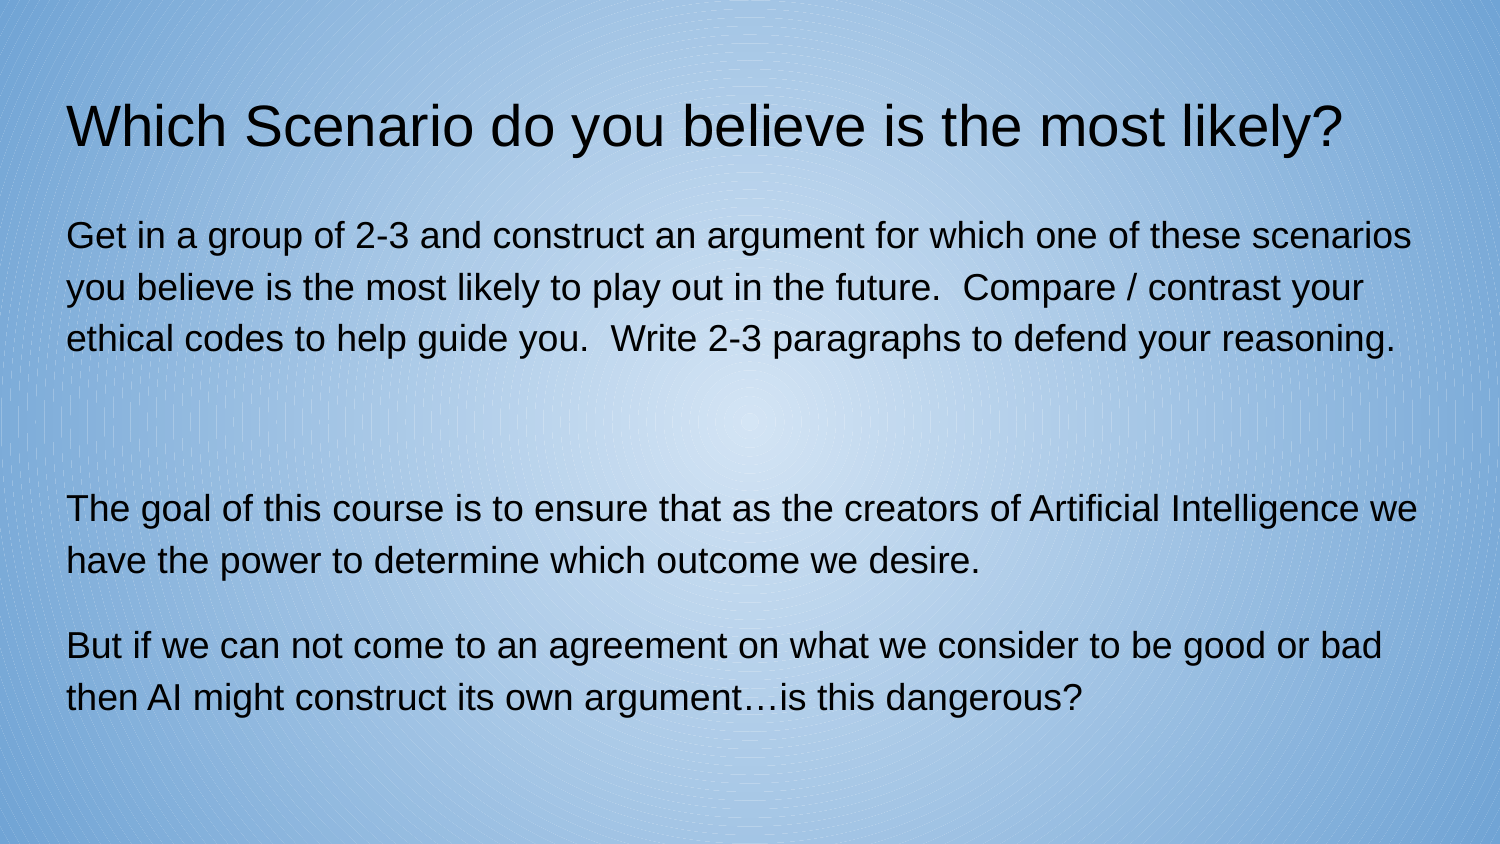

# Which Scenario do you believe is the most likely?
Get in a group of 2-3 and construct an argument for which one of these scenarios you believe is the most likely to play out in the future.  Compare / contrast your ethical codes to help guide you.  Write 2-3 paragraphs to defend your reasoning.

The goal of this course is to ensure that as the creators of Artificial Intelligence we have the power to determine which outcome we desire.
But if we can not come to an agreement on what we consider to be good or bad then AI might construct its own argument…is this dangerous?